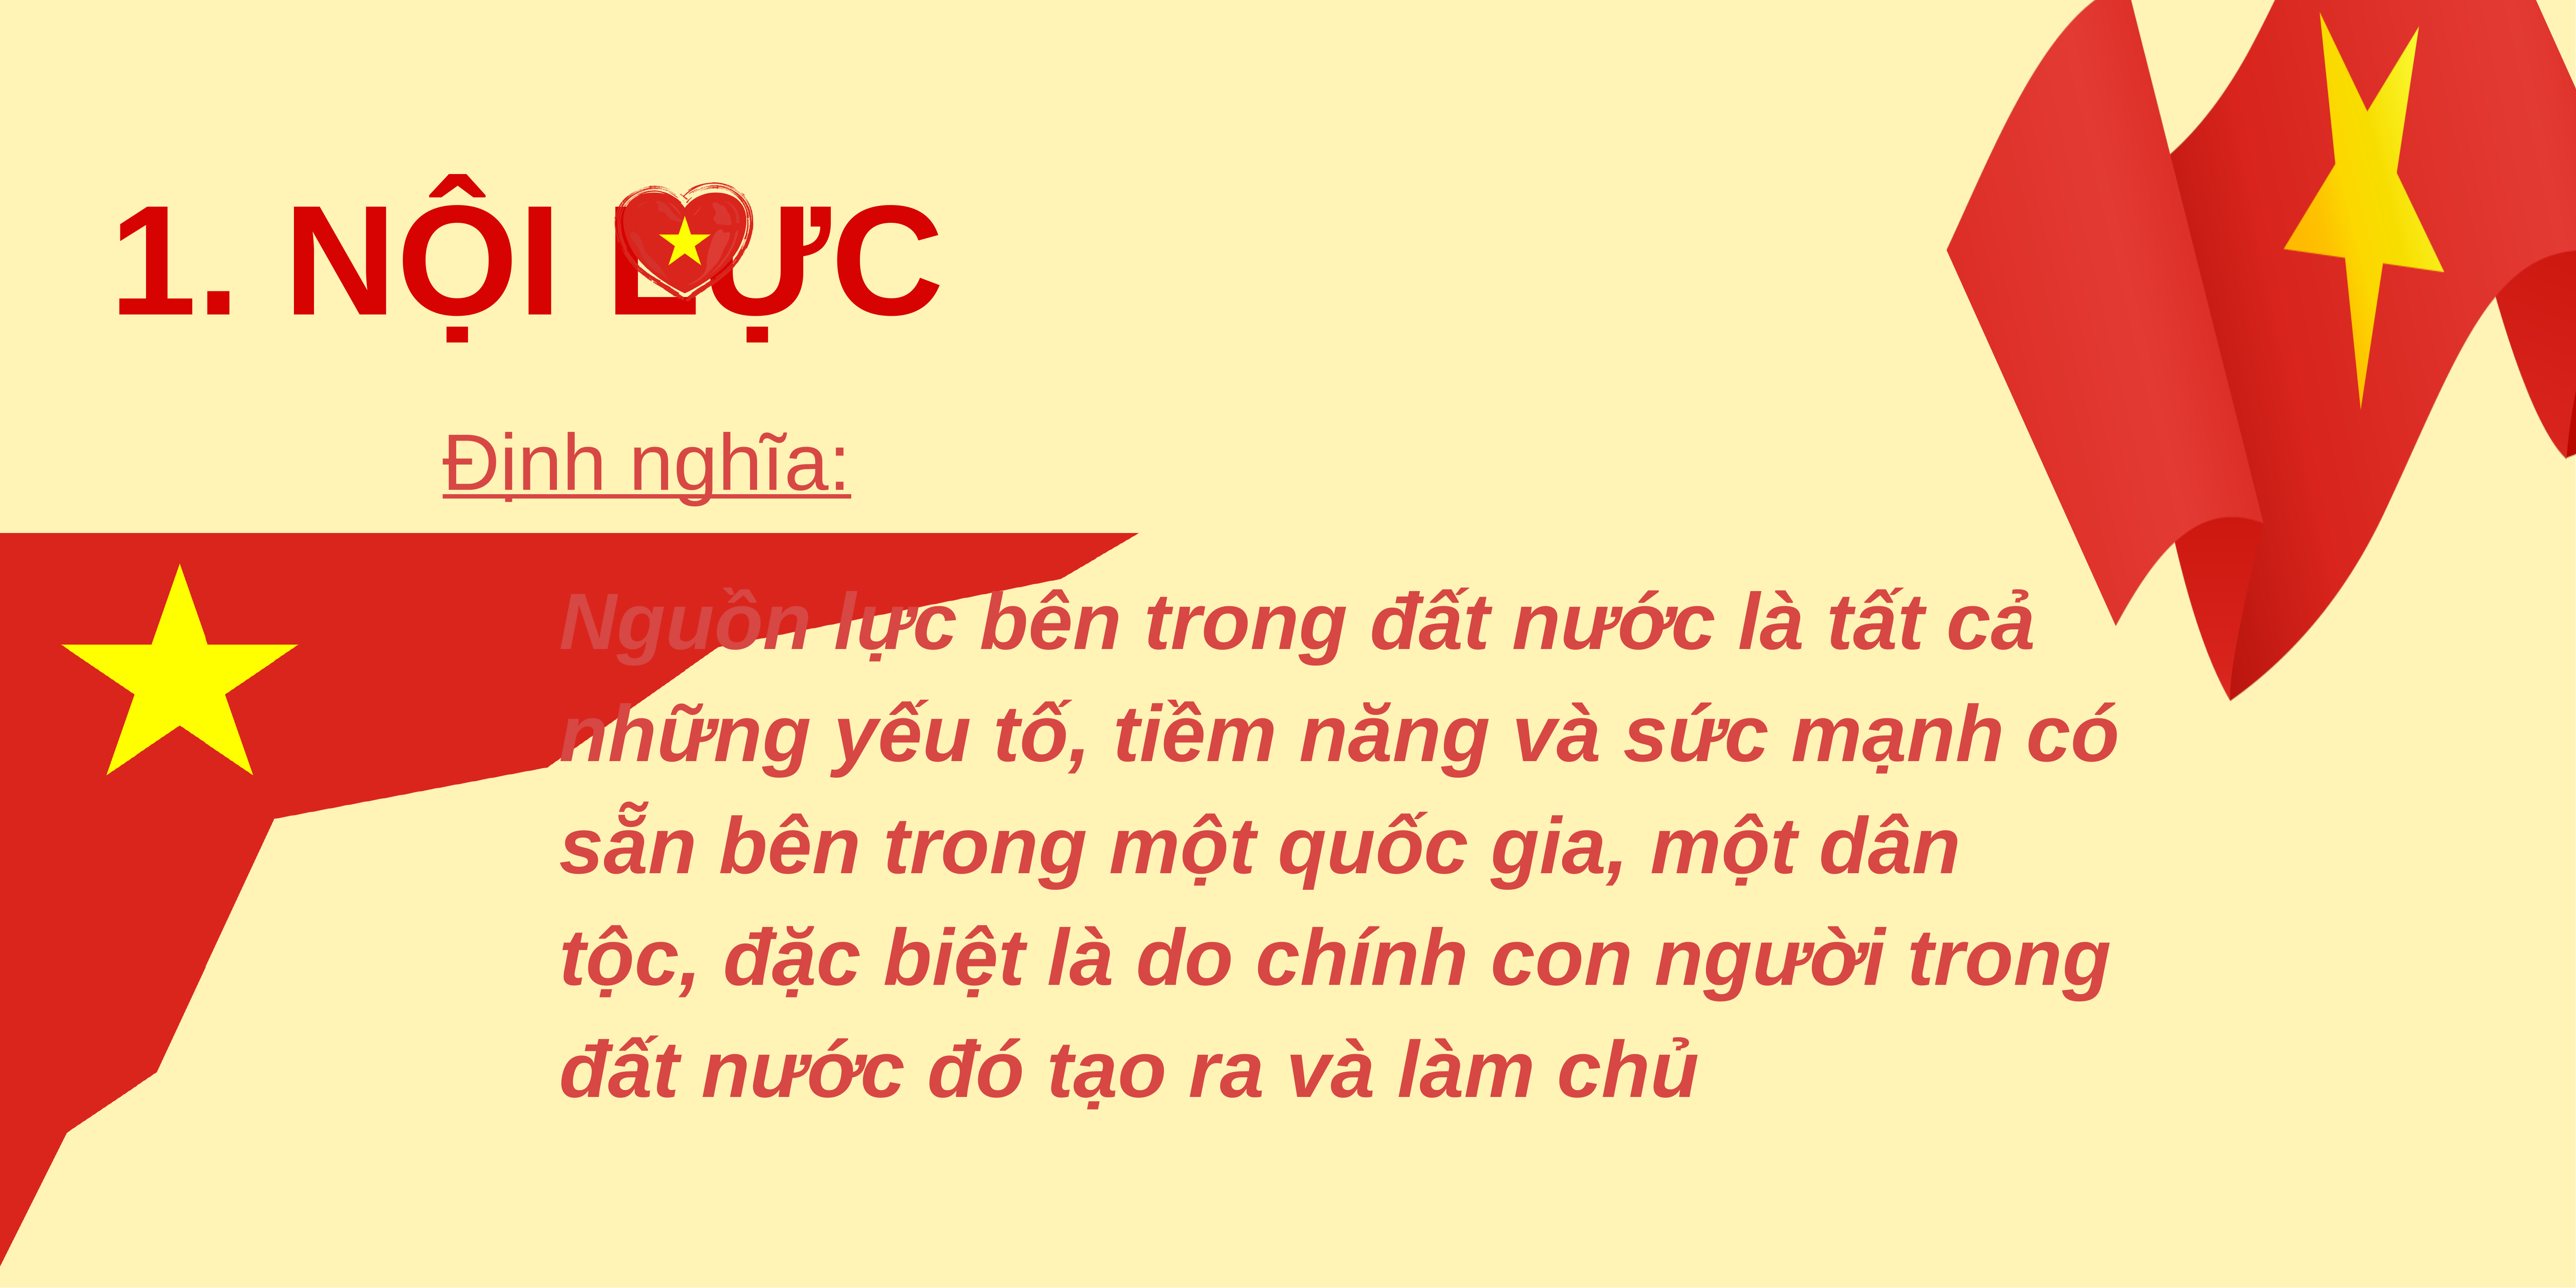

1. NỘI LỰC

Định nghĩa:

Nguồn lực bên trong đất nước là tất cả những yếu tố, tiềm năng và sức mạnh có sẵn bên trong một quốc gia, một dân tộc, đặc biệt là do chính con người trong đất nước đó tạo ra và làm chủ